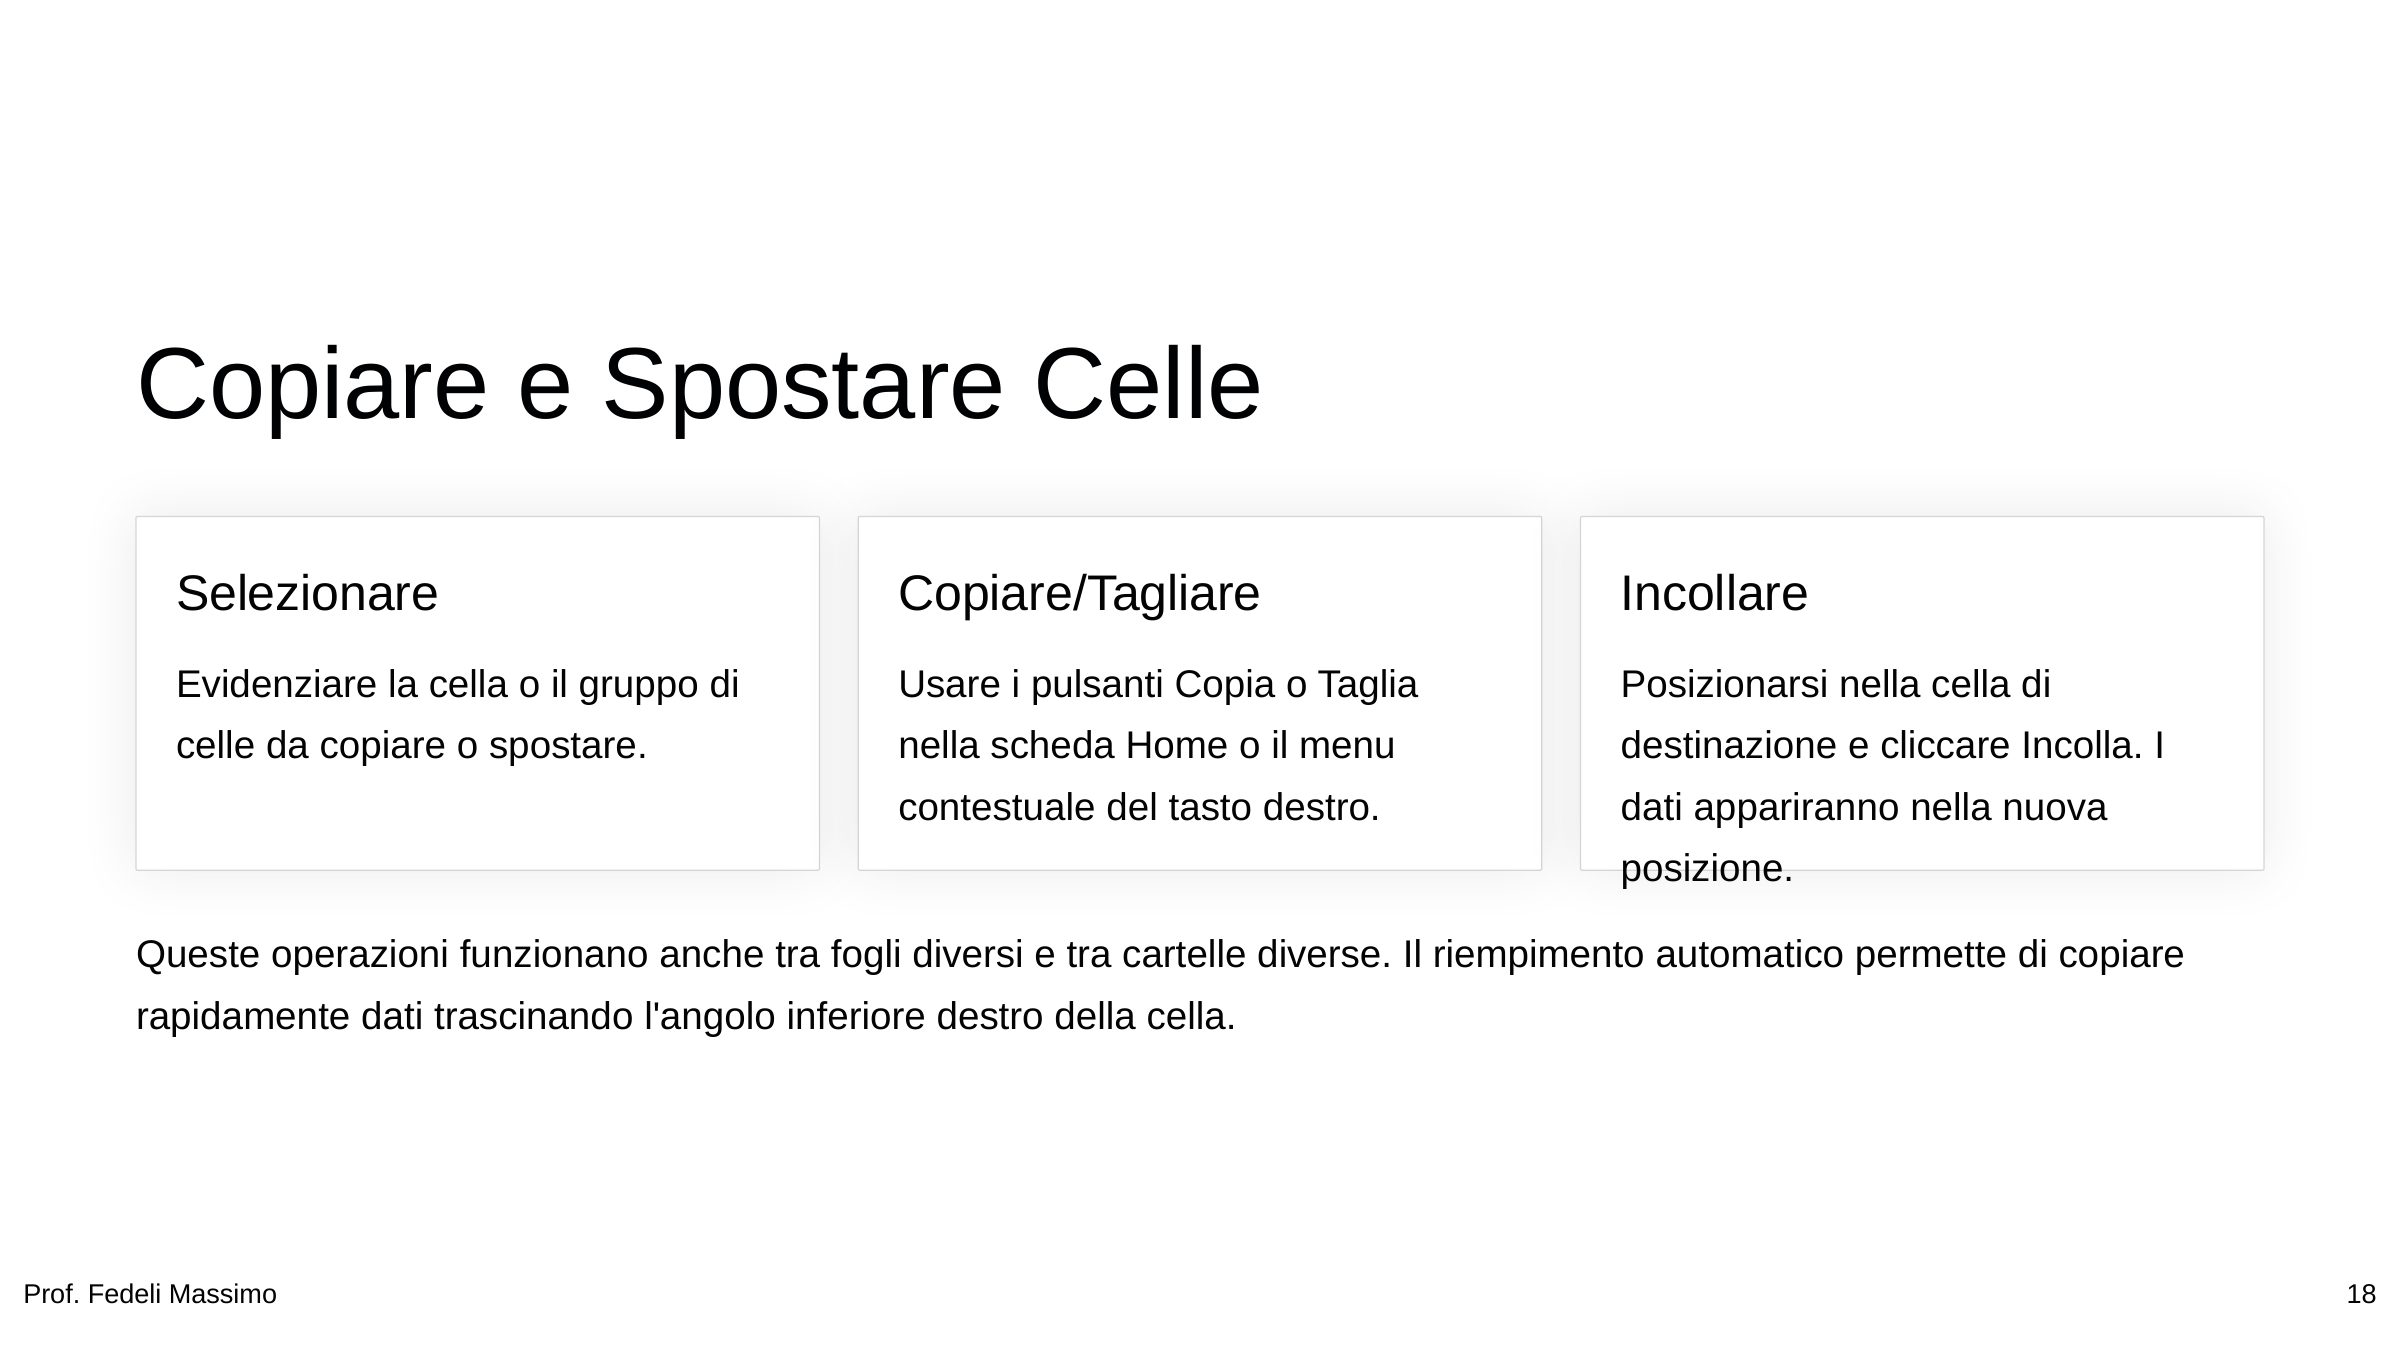

Copiare e Spostare Celle

Selezionare
Copiare/Tagliare
Incollare
Evidenziare la cella o il gruppo di celle da copiare o spostare.
Usare i pulsanti Copia o Taglia nella scheda Home o il menu contestuale del tasto destro.
Posizionarsi nella cella di destinazione e cliccare Incolla. I dati appariranno nella nuova posizione.
Queste operazioni funzionano anche tra fogli diversi e tra cartelle diverse. Il riempimento automatico permette di copiare rapidamente dati trascinando l'angolo inferiore destro della cella.
Prof. Fedeli Massimo
18